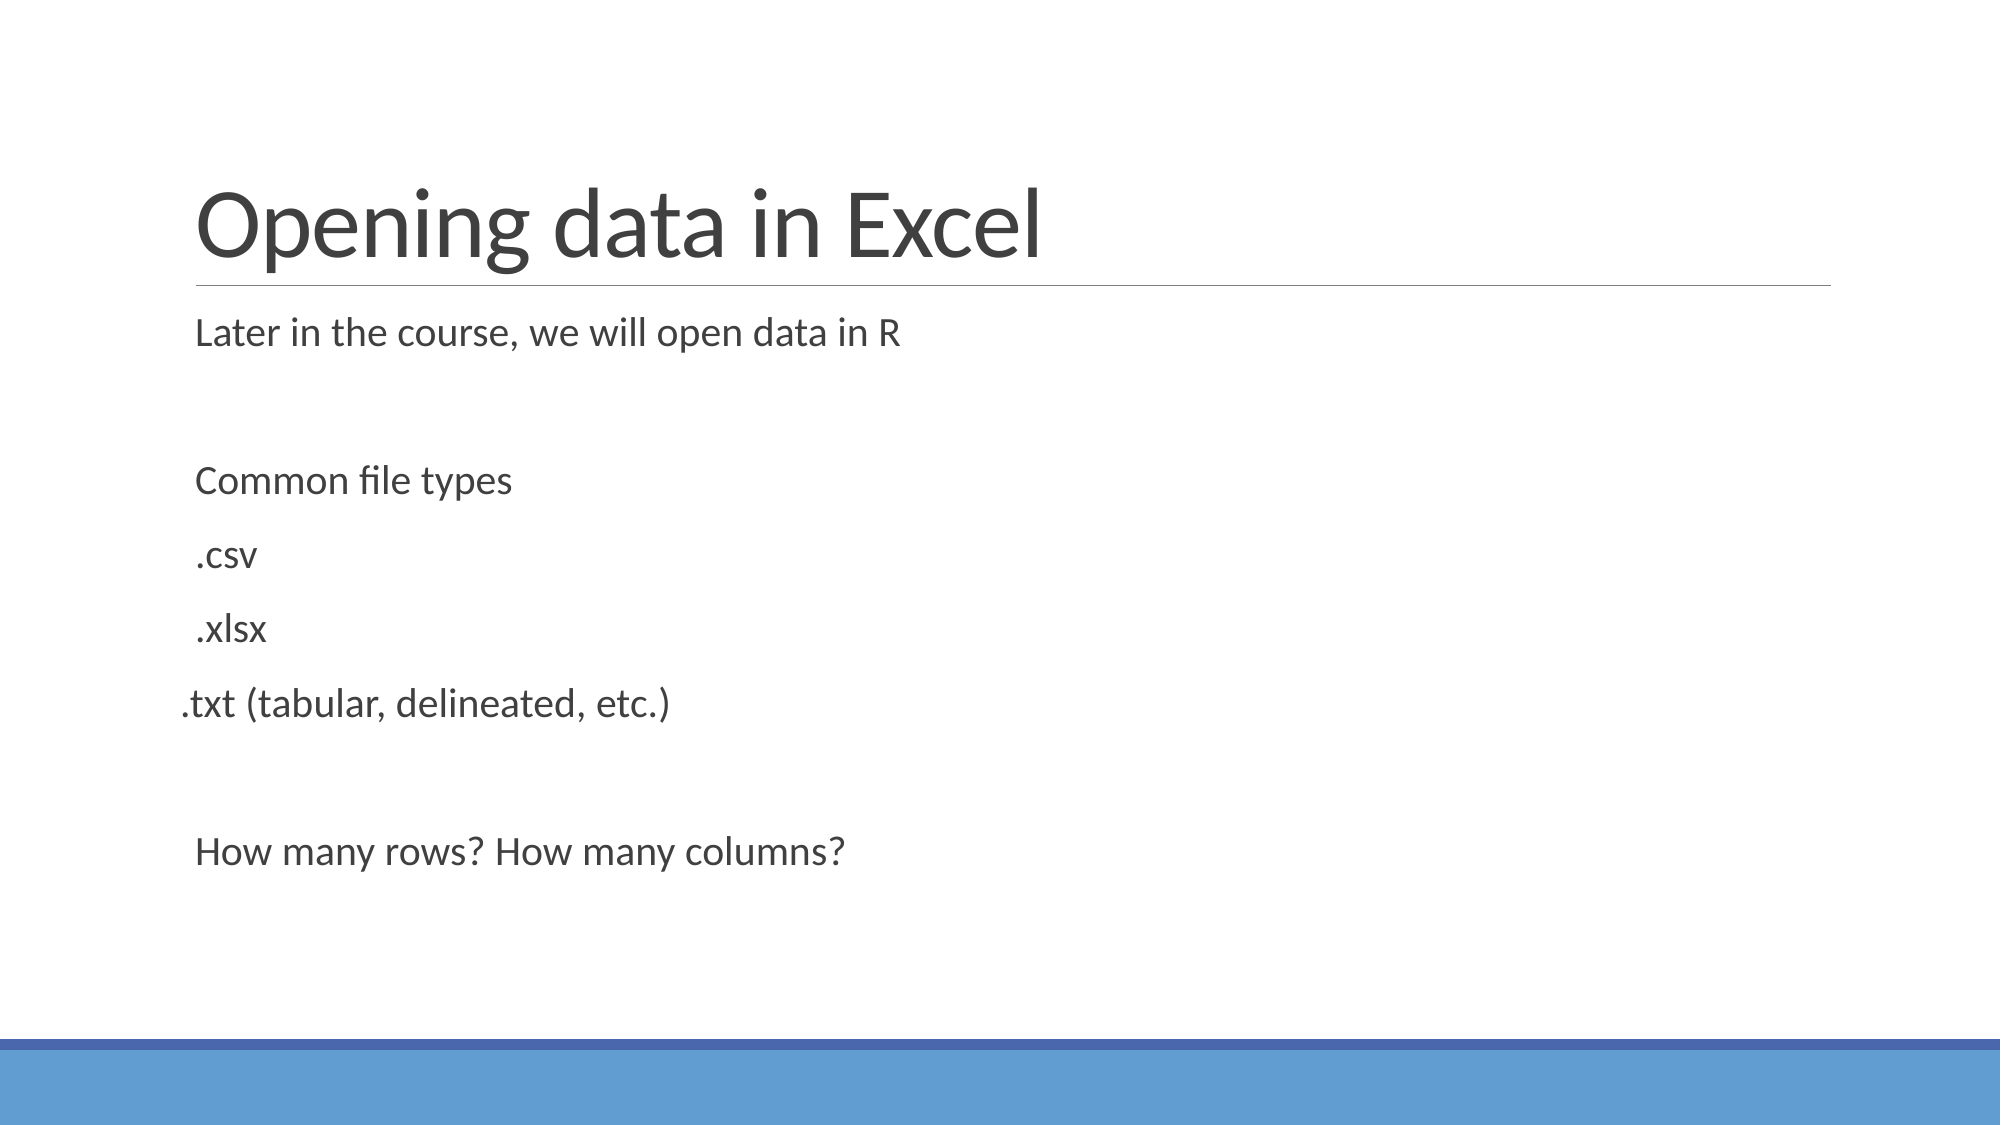

# Opening data in Excel
Later in the course, we will open data in R

Common file types
.csv
.xlsx
.txt (tabular, delineated, etc.)

How many rows? How many columns?